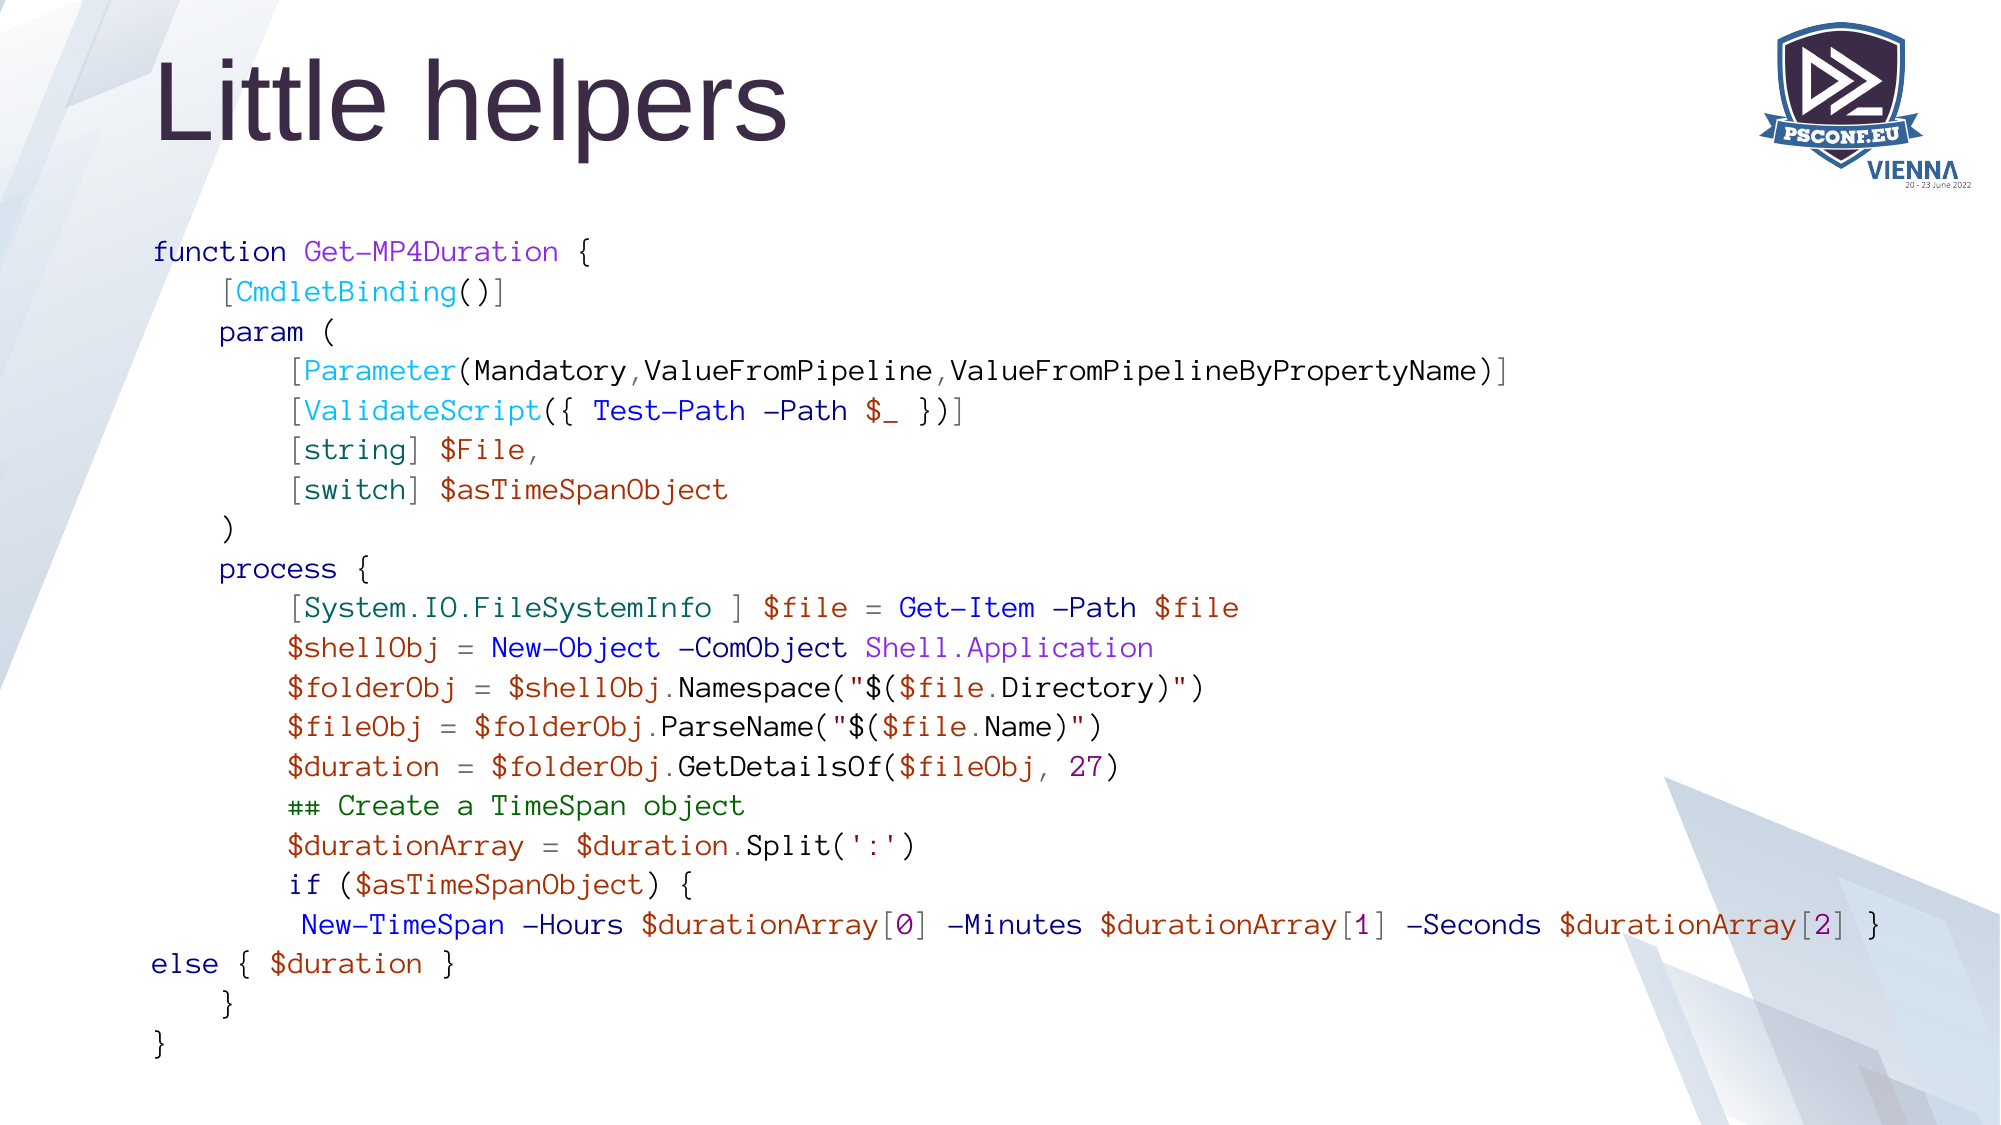

# Little helpers
function Get-MP4Duration {
    [CmdletBinding()]
    param (
        [Parameter(Mandatory,ValueFromPipeline,ValueFromPipelineByPropertyName)]
        [ValidateScript({ Test-Path -Path $_ })]
        [string] $File,
        [switch] $asTimeSpanObject
    )
    process {
        [System.IO.FileSystemInfo ] $file = Get-Item -Path $file
        $shellObj = New-Object -ComObject Shell.Application
        $folderObj = $shellObj.Namespace("$($file.Directory)")
        $fileObj = $folderObj.ParseName("$($file.Name)")
        $duration = $folderObj.GetDetailsOf($fileObj, 27)
        ## Create a TimeSpan object
        $durationArray = $duration.Split(':')
        if ($asTimeSpanObject) {
	New-TimeSpan -Hours $durationArray[0] -Minutes $durationArray[1] -Seconds $durationArray[2] } 	else { $duration }
    }
}